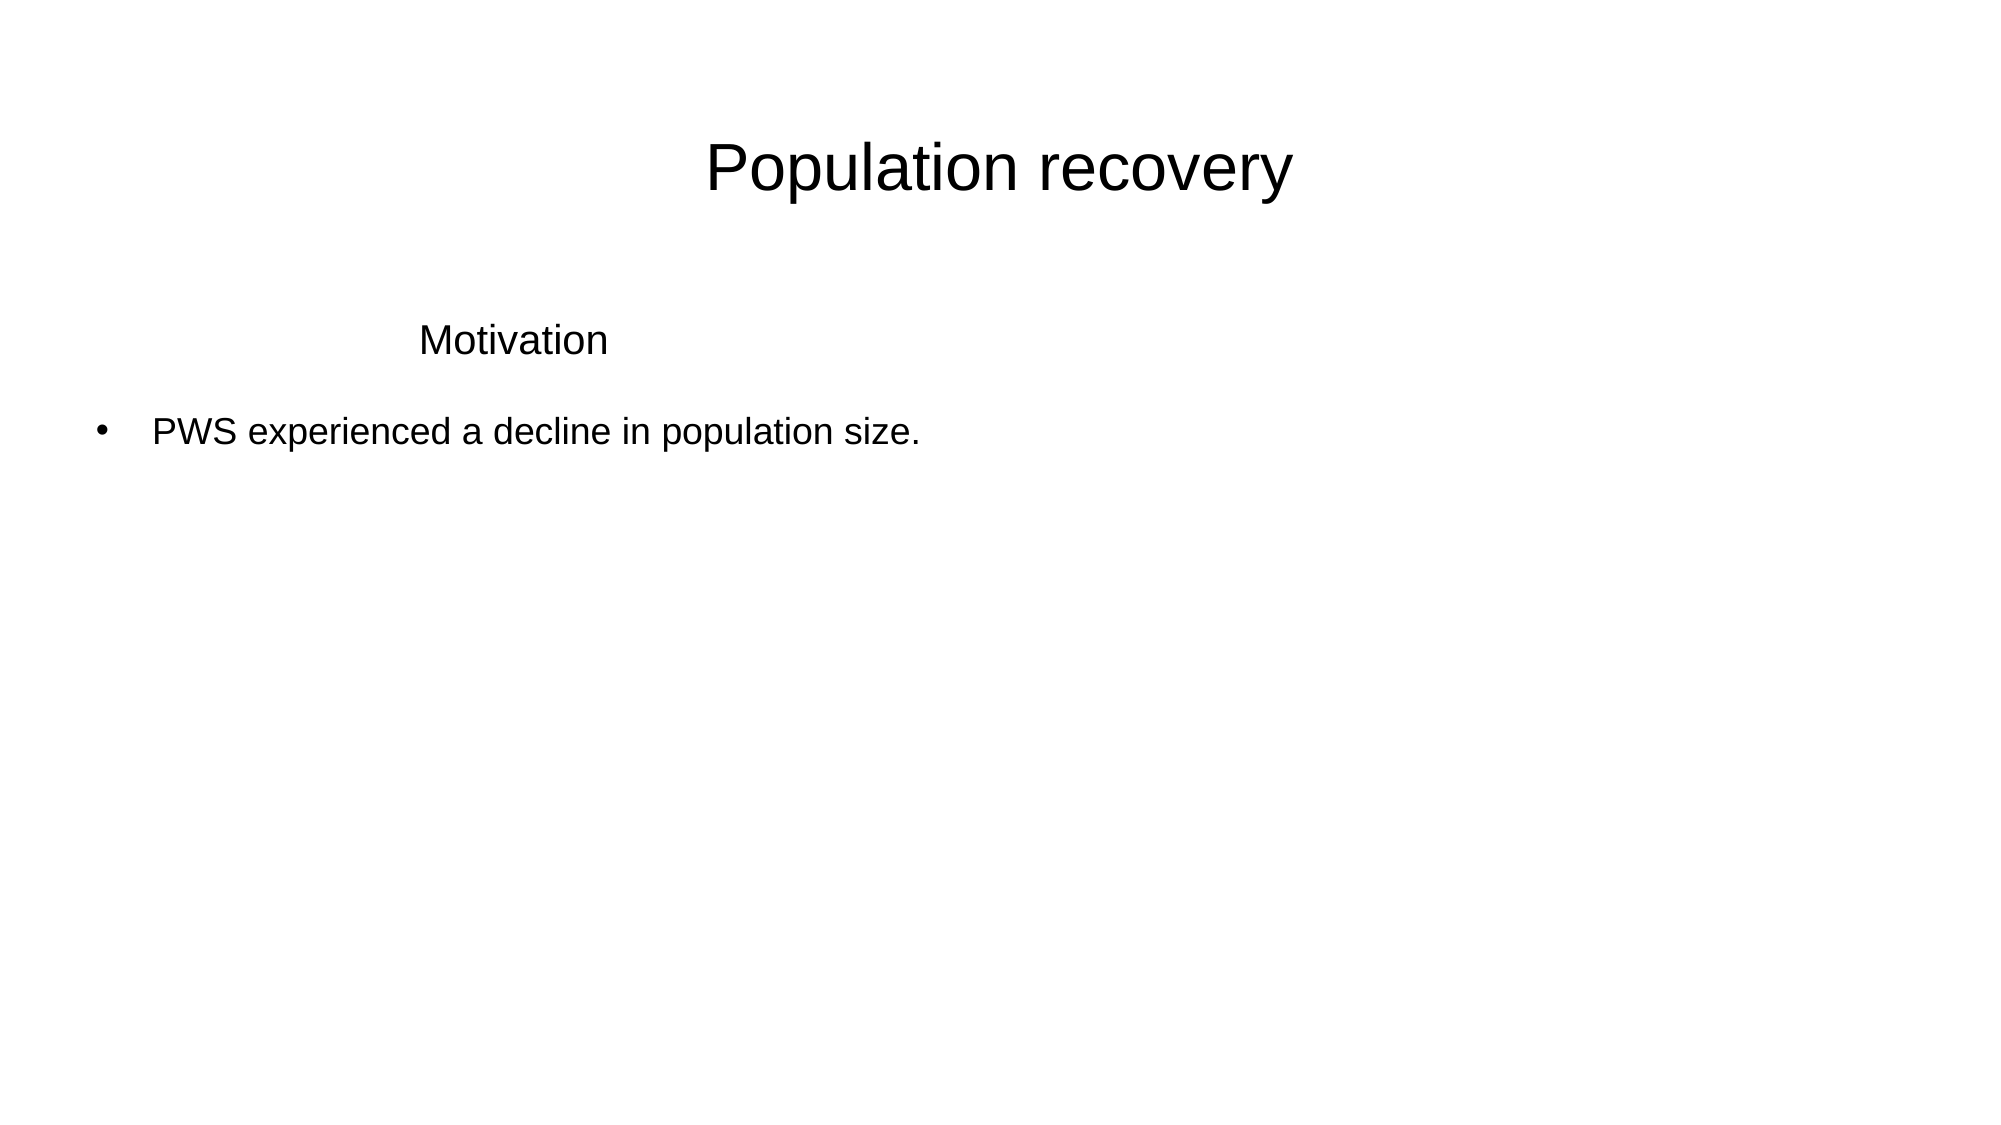

# Population recovery
Motivation

PWS experienced a decline in population size.